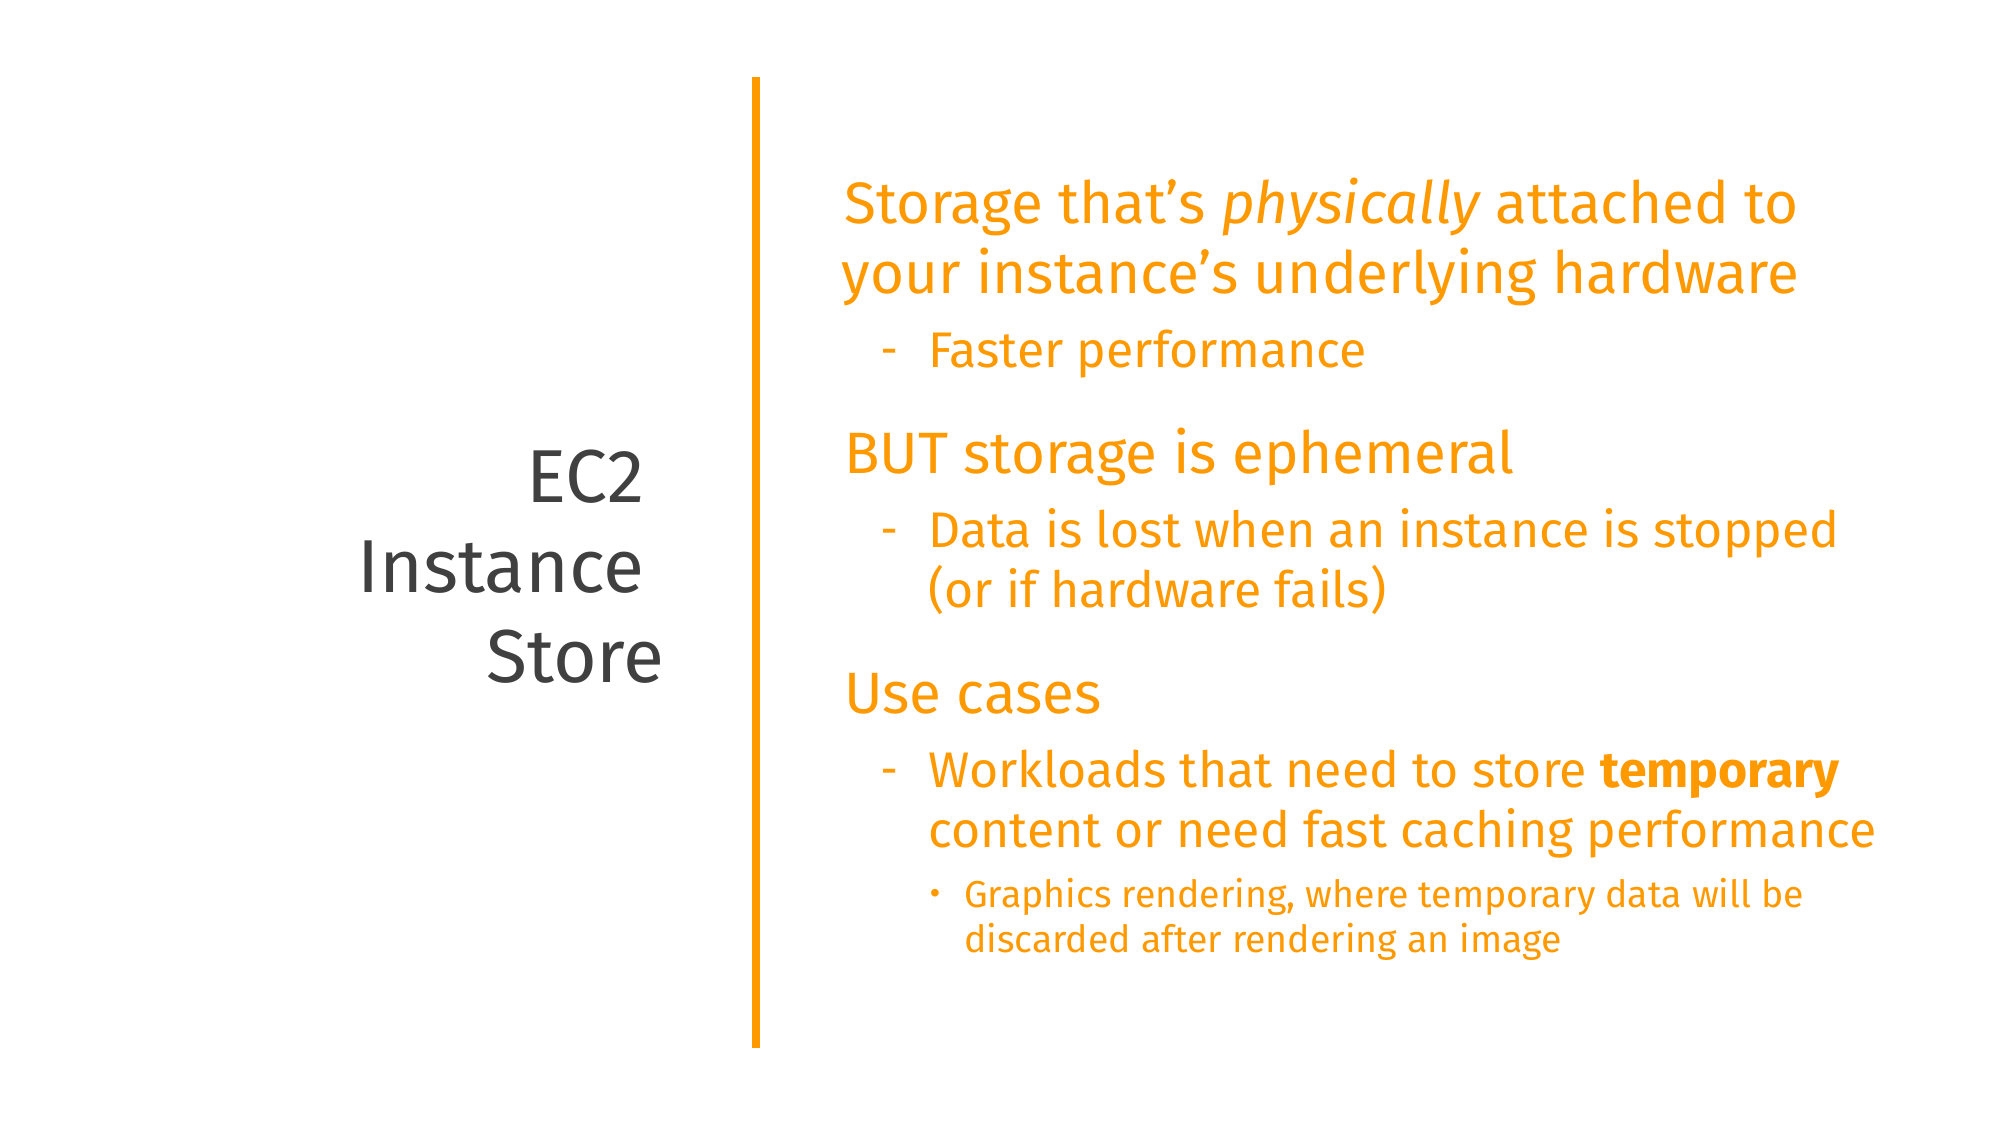

EC2
Instance
Store
Storage that’s physically attached to your instance’s underlying hardware
Faster performance
BUT storage is ephemeral
Data is lost when an instance is stopped (or if hardware fails)
Use cases
Workloads that need to store temporary content or need fast caching performance
Graphics rendering, where temporary data will be discarded after rendering an image